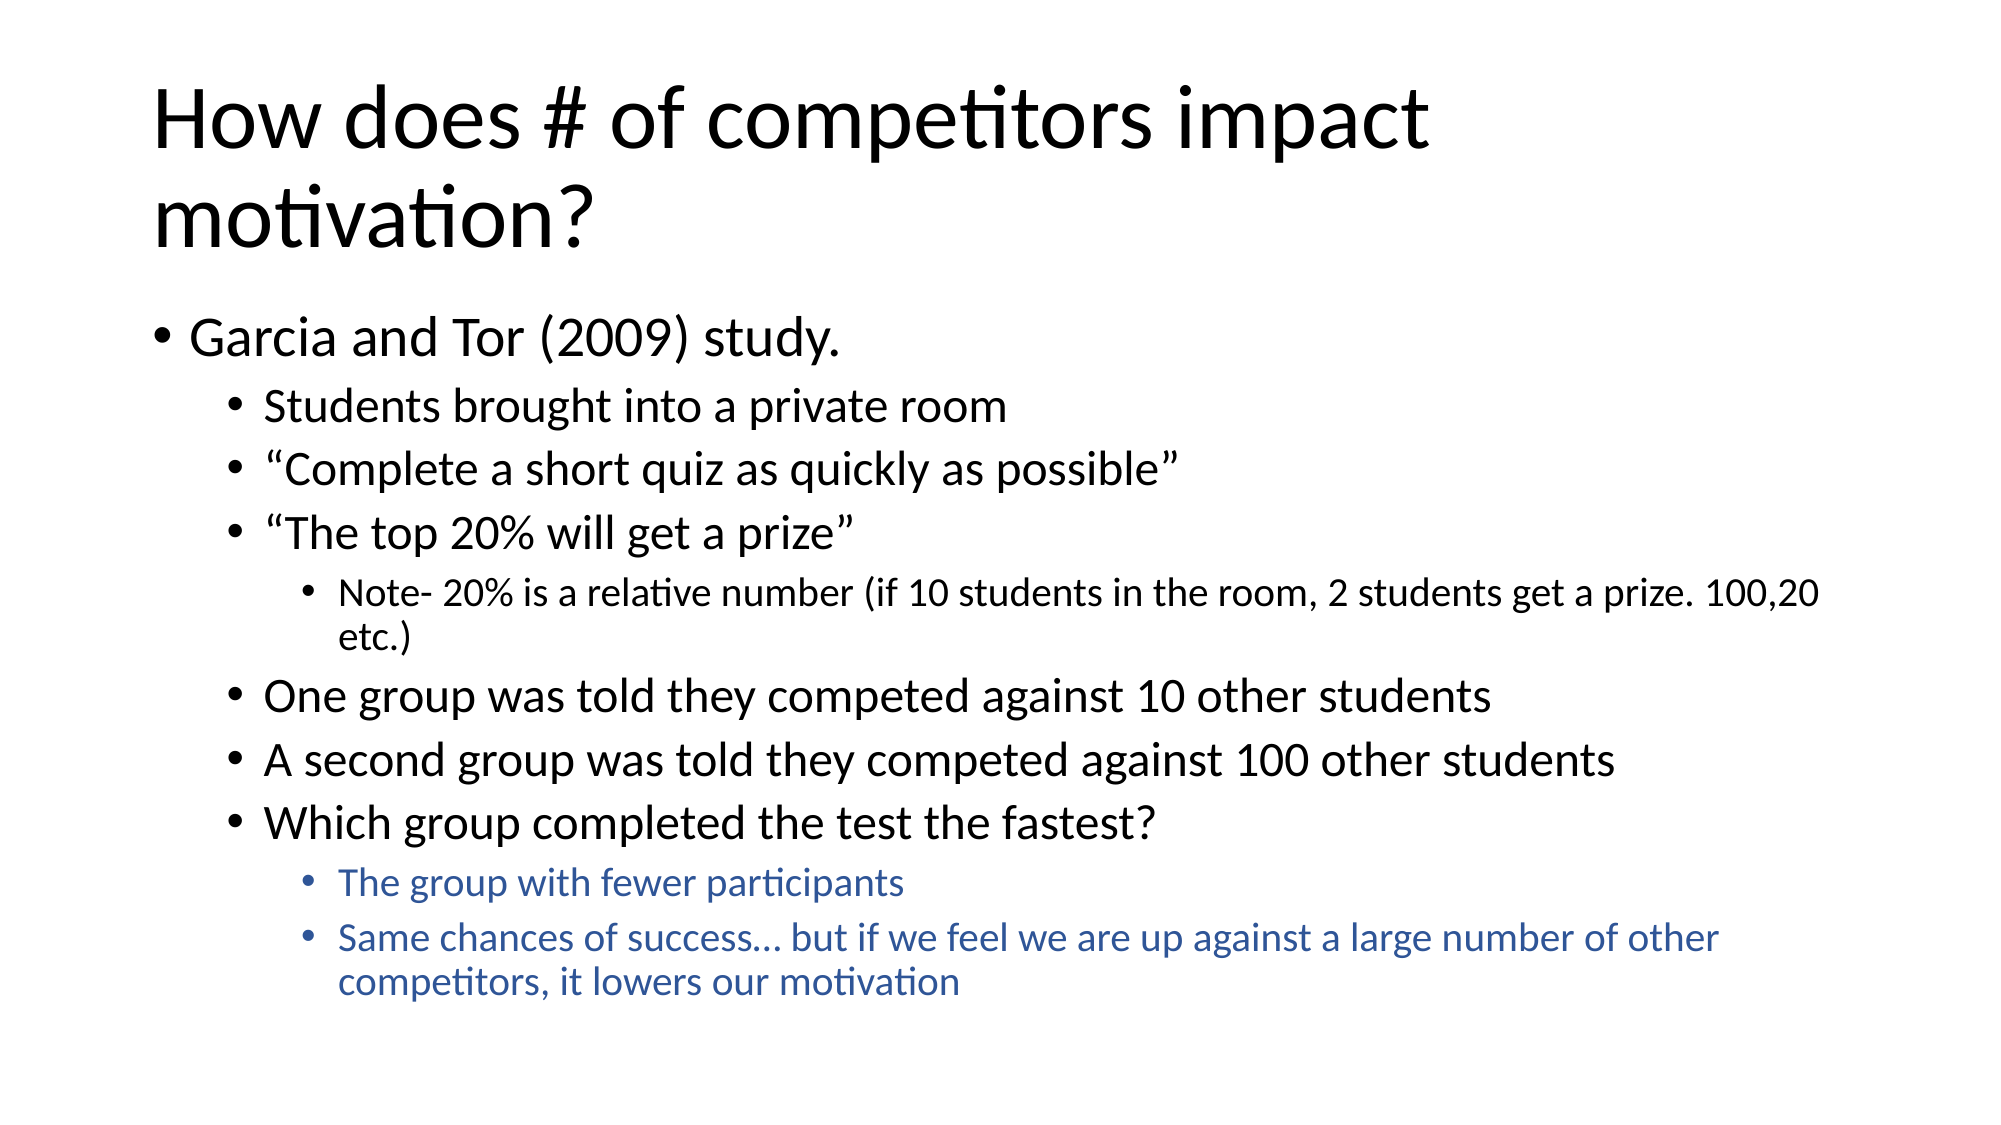

# How does # of competitors impact motivation?
Garcia and Tor (2009) study.
Students brought into a private room
“Complete a short quiz as quickly as possible”
“The top 20% will get a prize”
Note- 20% is a relative number (if 10 students in the room, 2 students get a prize. 100,20 etc.)
One group was told they competed against 10 other students
A second group was told they competed against 100 other students
Which group completed the test the fastest?
The group with fewer participants
Same chances of success… but if we feel we are up against a large number of other competitors, it lowers our motivation